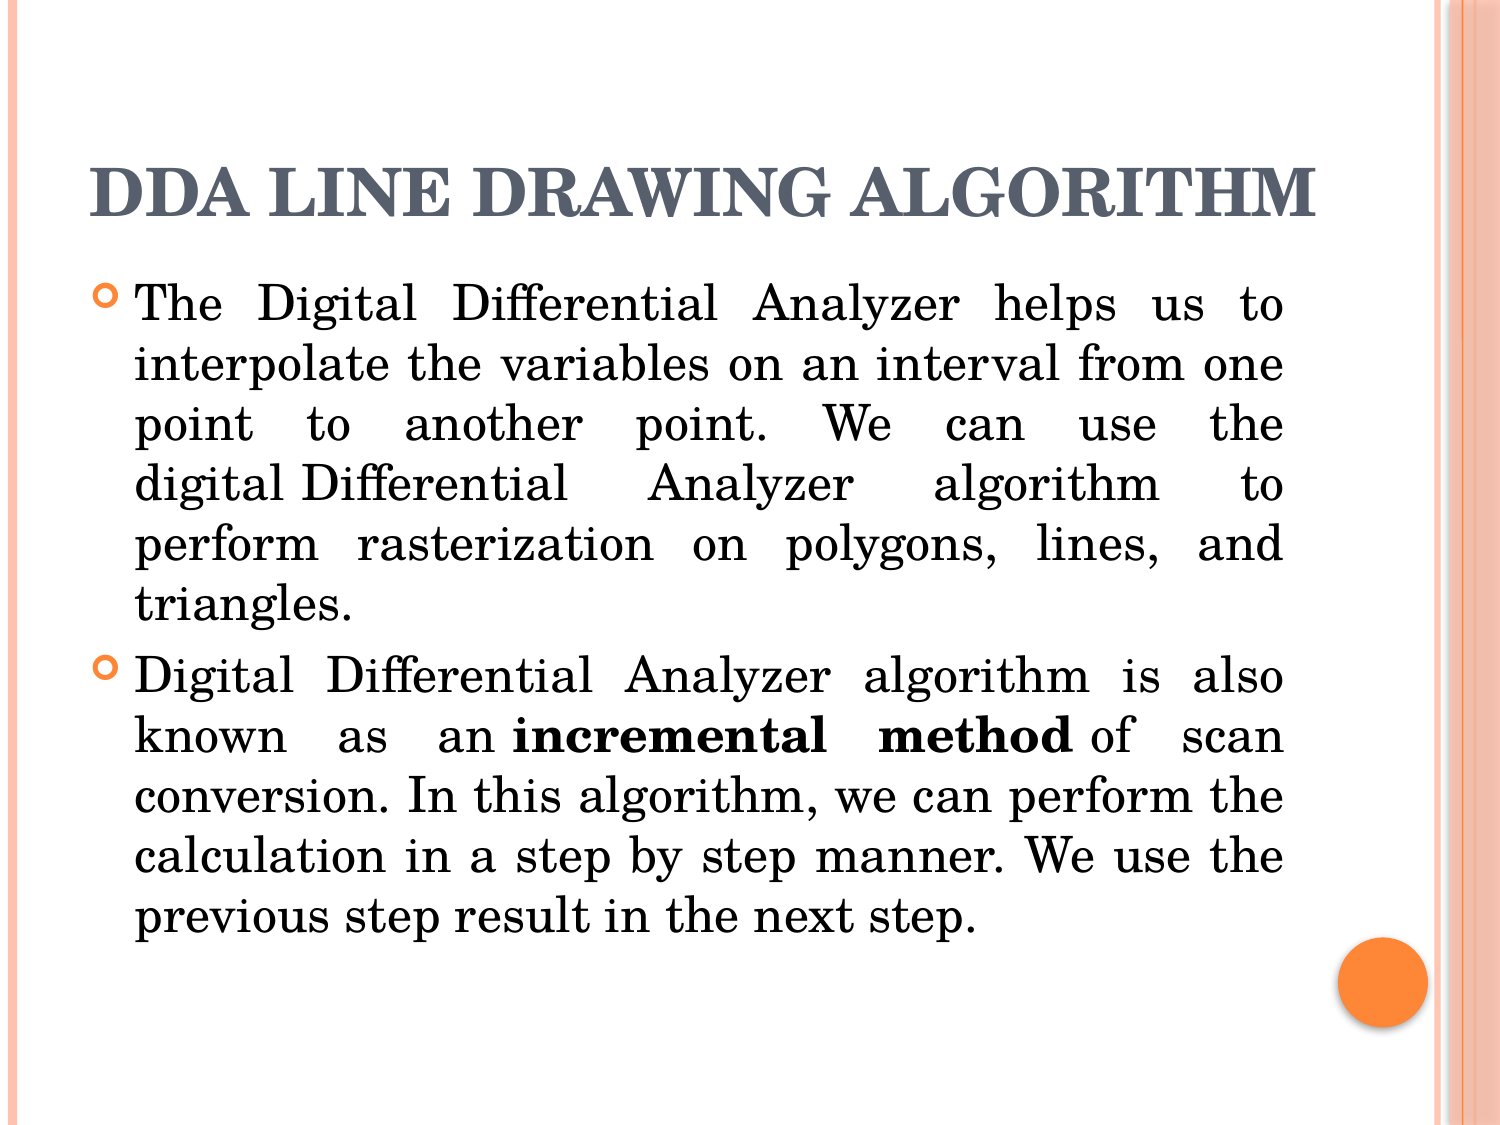

# DDA Line Drawing Algorithm
The Digital Differential Analyzer helps us to interpolate the variables on an interval from one point to another point. We can use the digital Differential Analyzer algorithm to perform rasterization on polygons, lines, and triangles.
Digital Differential Analyzer algorithm is also known as an incremental method of scan conversion. In this algorithm, we can perform the calculation in a step by step manner. We use the previous step result in the next step.